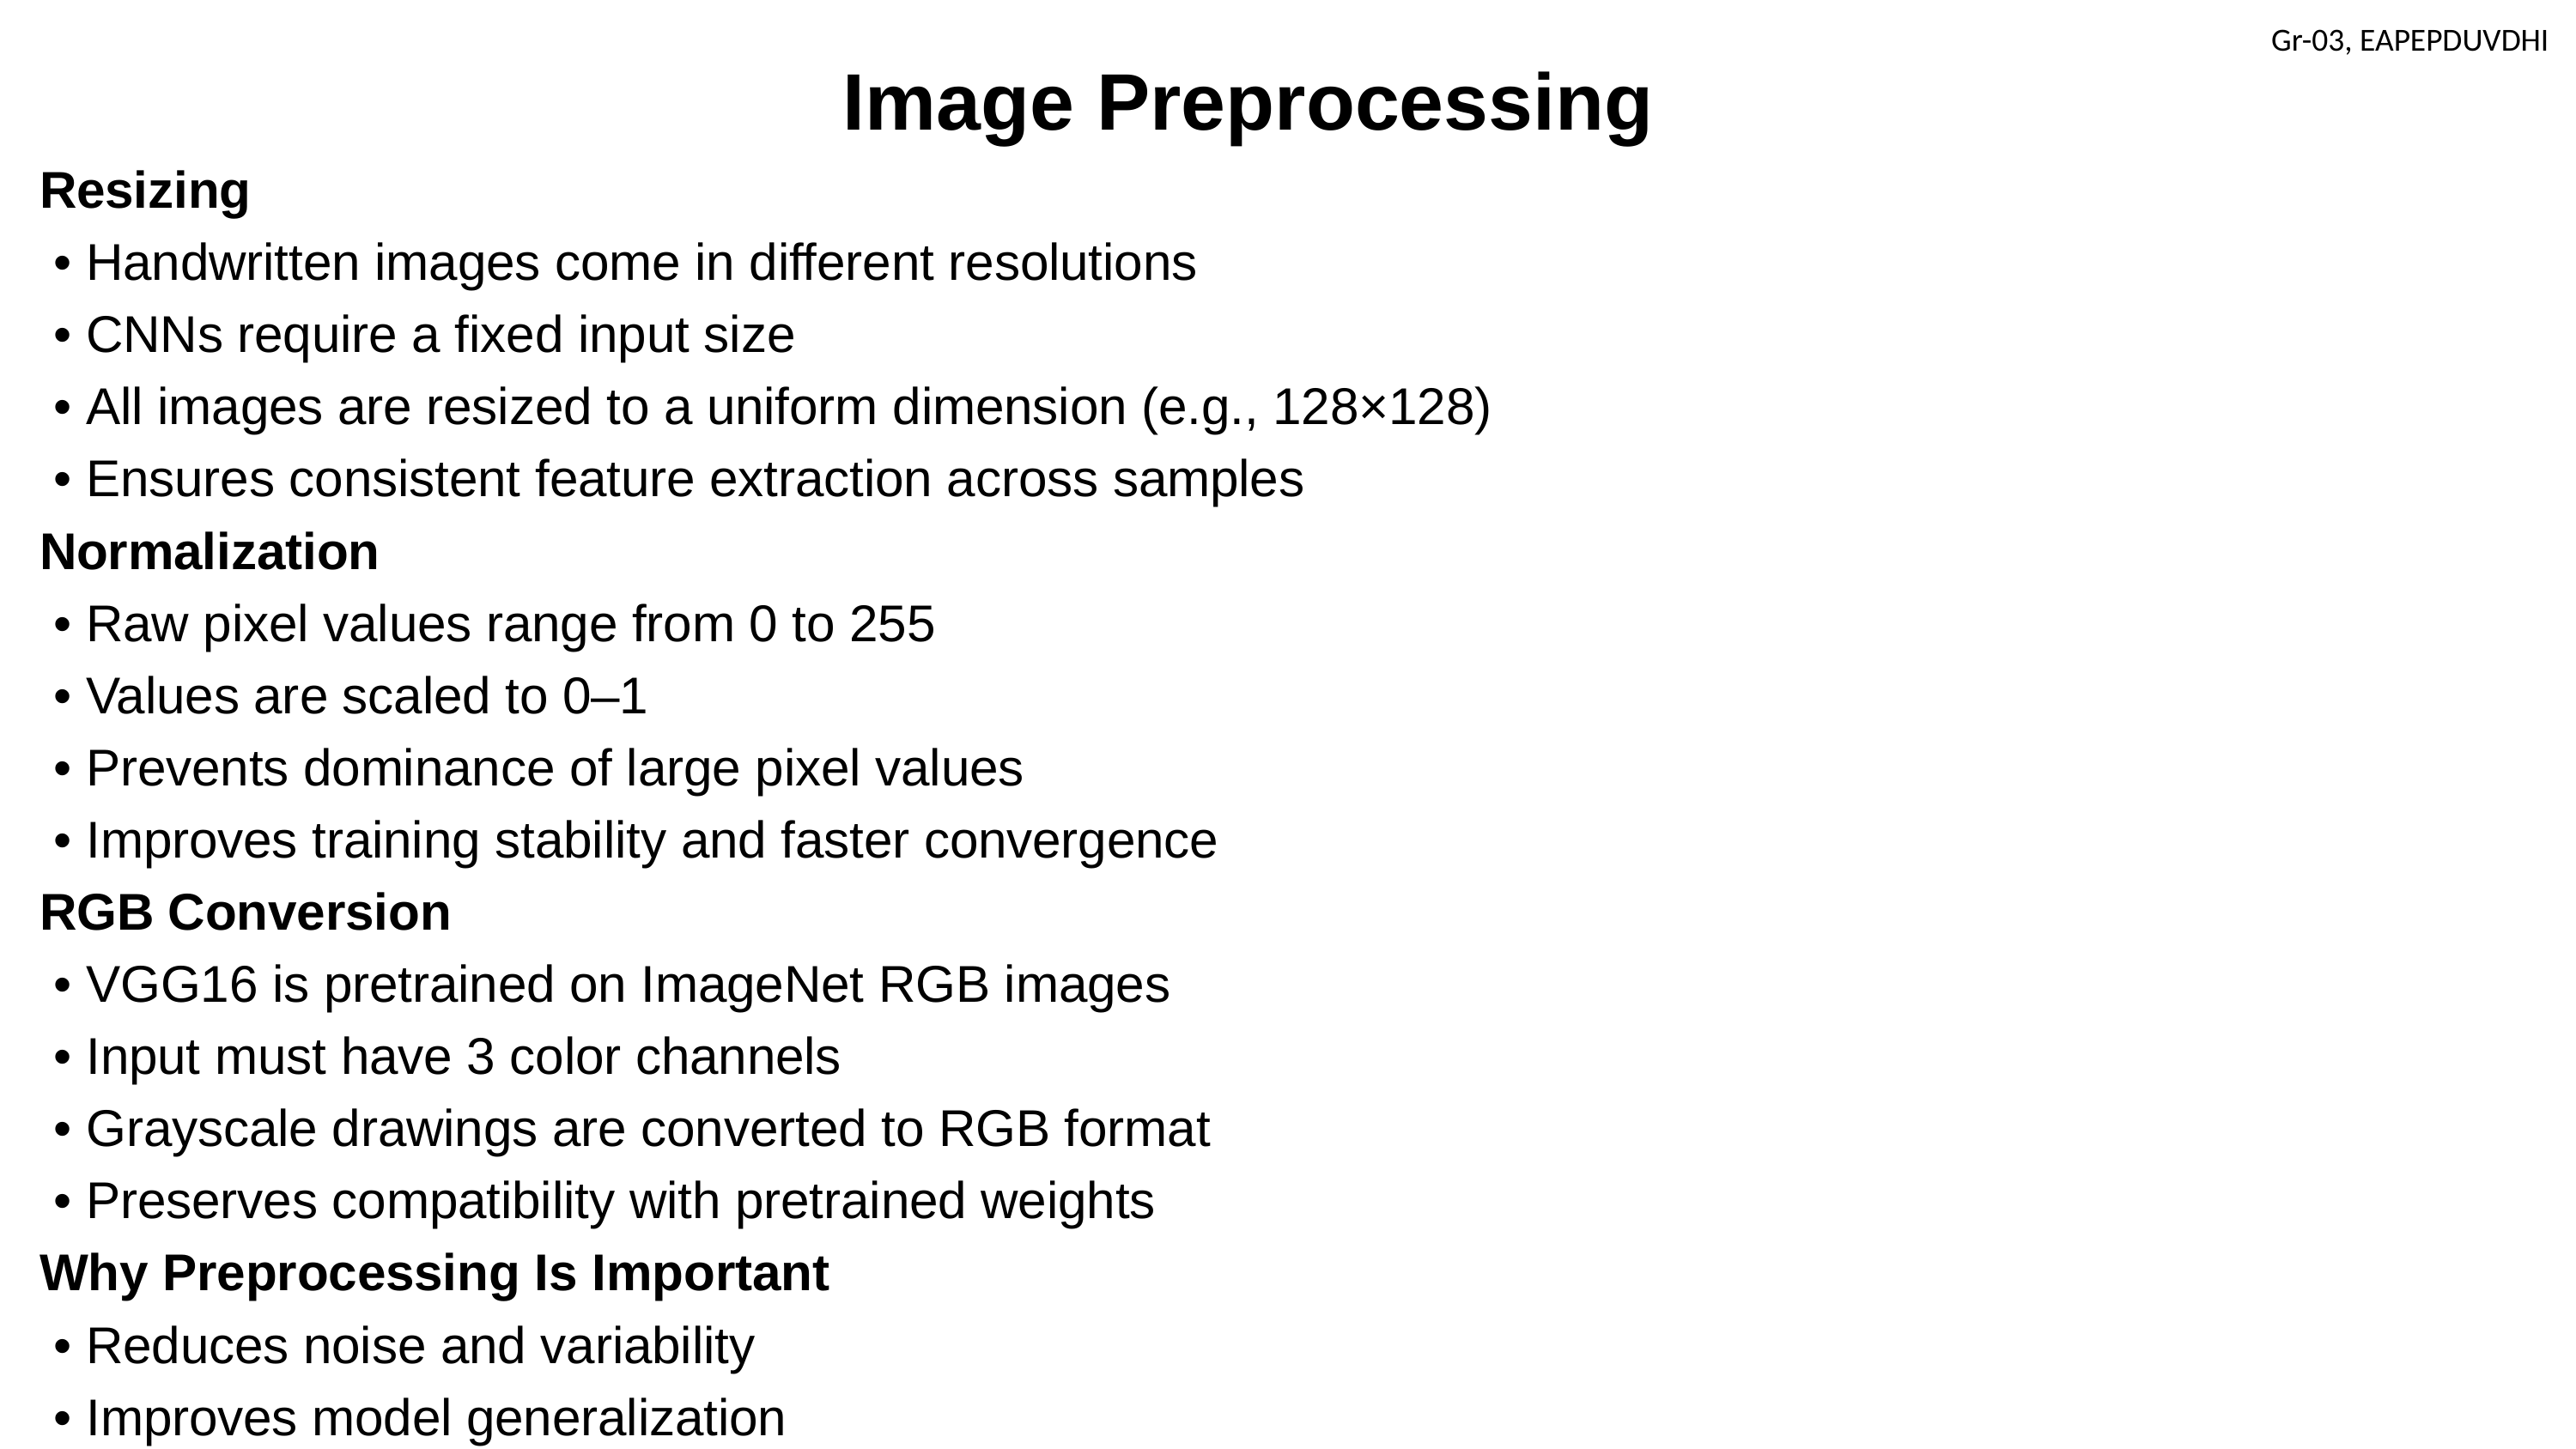

Image Preprocessing
Resizing
 • Handwritten images come in different resolutions
 • CNNs require a fixed input size
 • All images are resized to a uniform dimension (e.g., 128×128)
 • Ensures consistent feature extraction across samples
Normalization
 • Raw pixel values range from 0 to 255
 • Values are scaled to 0–1
 • Prevents dominance of large pixel values
 • Improves training stability and faster convergence
RGB Conversion
 • VGG16 is pretrained on ImageNet RGB images
 • Input must have 3 color channels
 • Grayscale drawings are converted to RGB format
 • Preserves compatibility with pretrained weights
Why Preprocessing Is Important
 • Reduces noise and variability
 • Improves model generalization